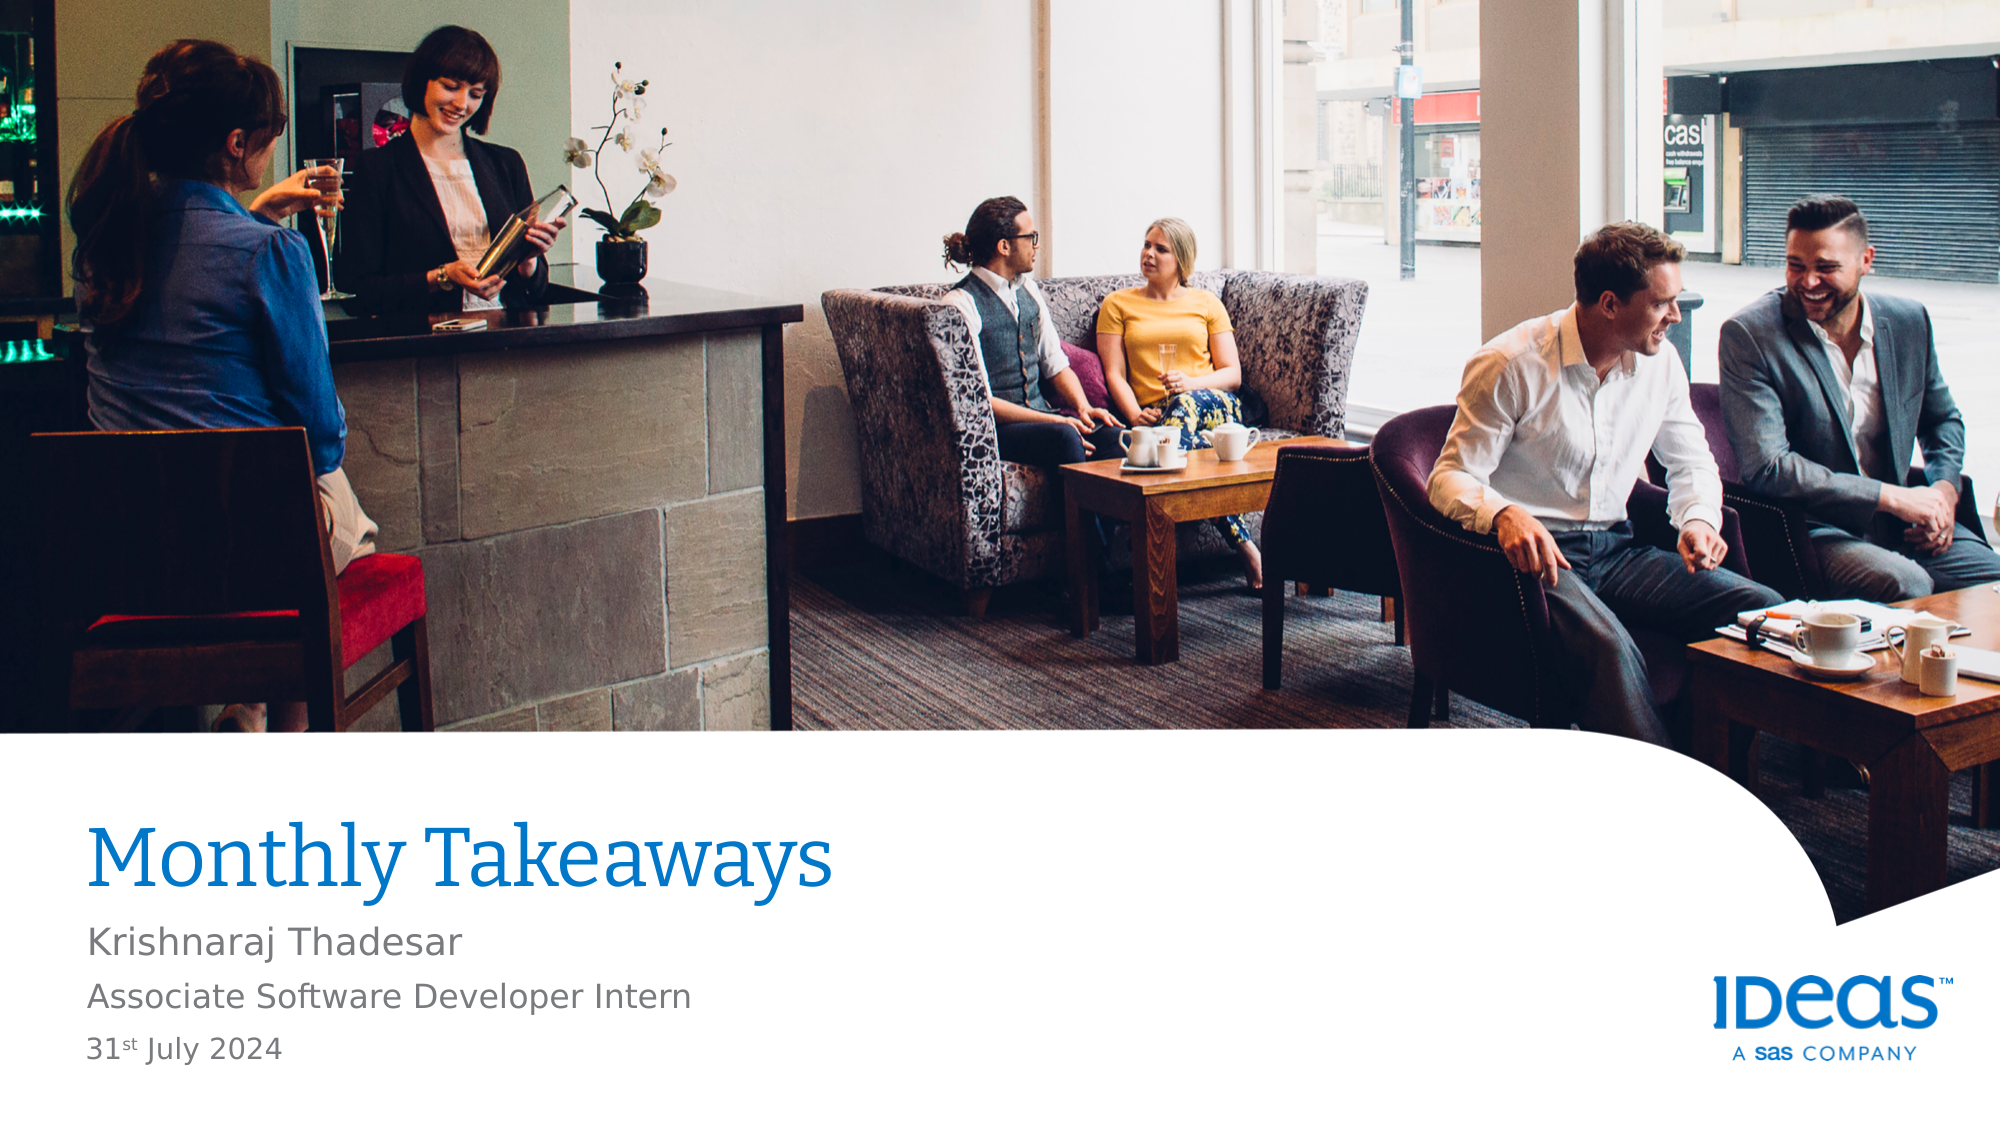

# Monthly Takeaways
Krishnaraj Thadesar
Associate Software Developer Intern
31st July 2024